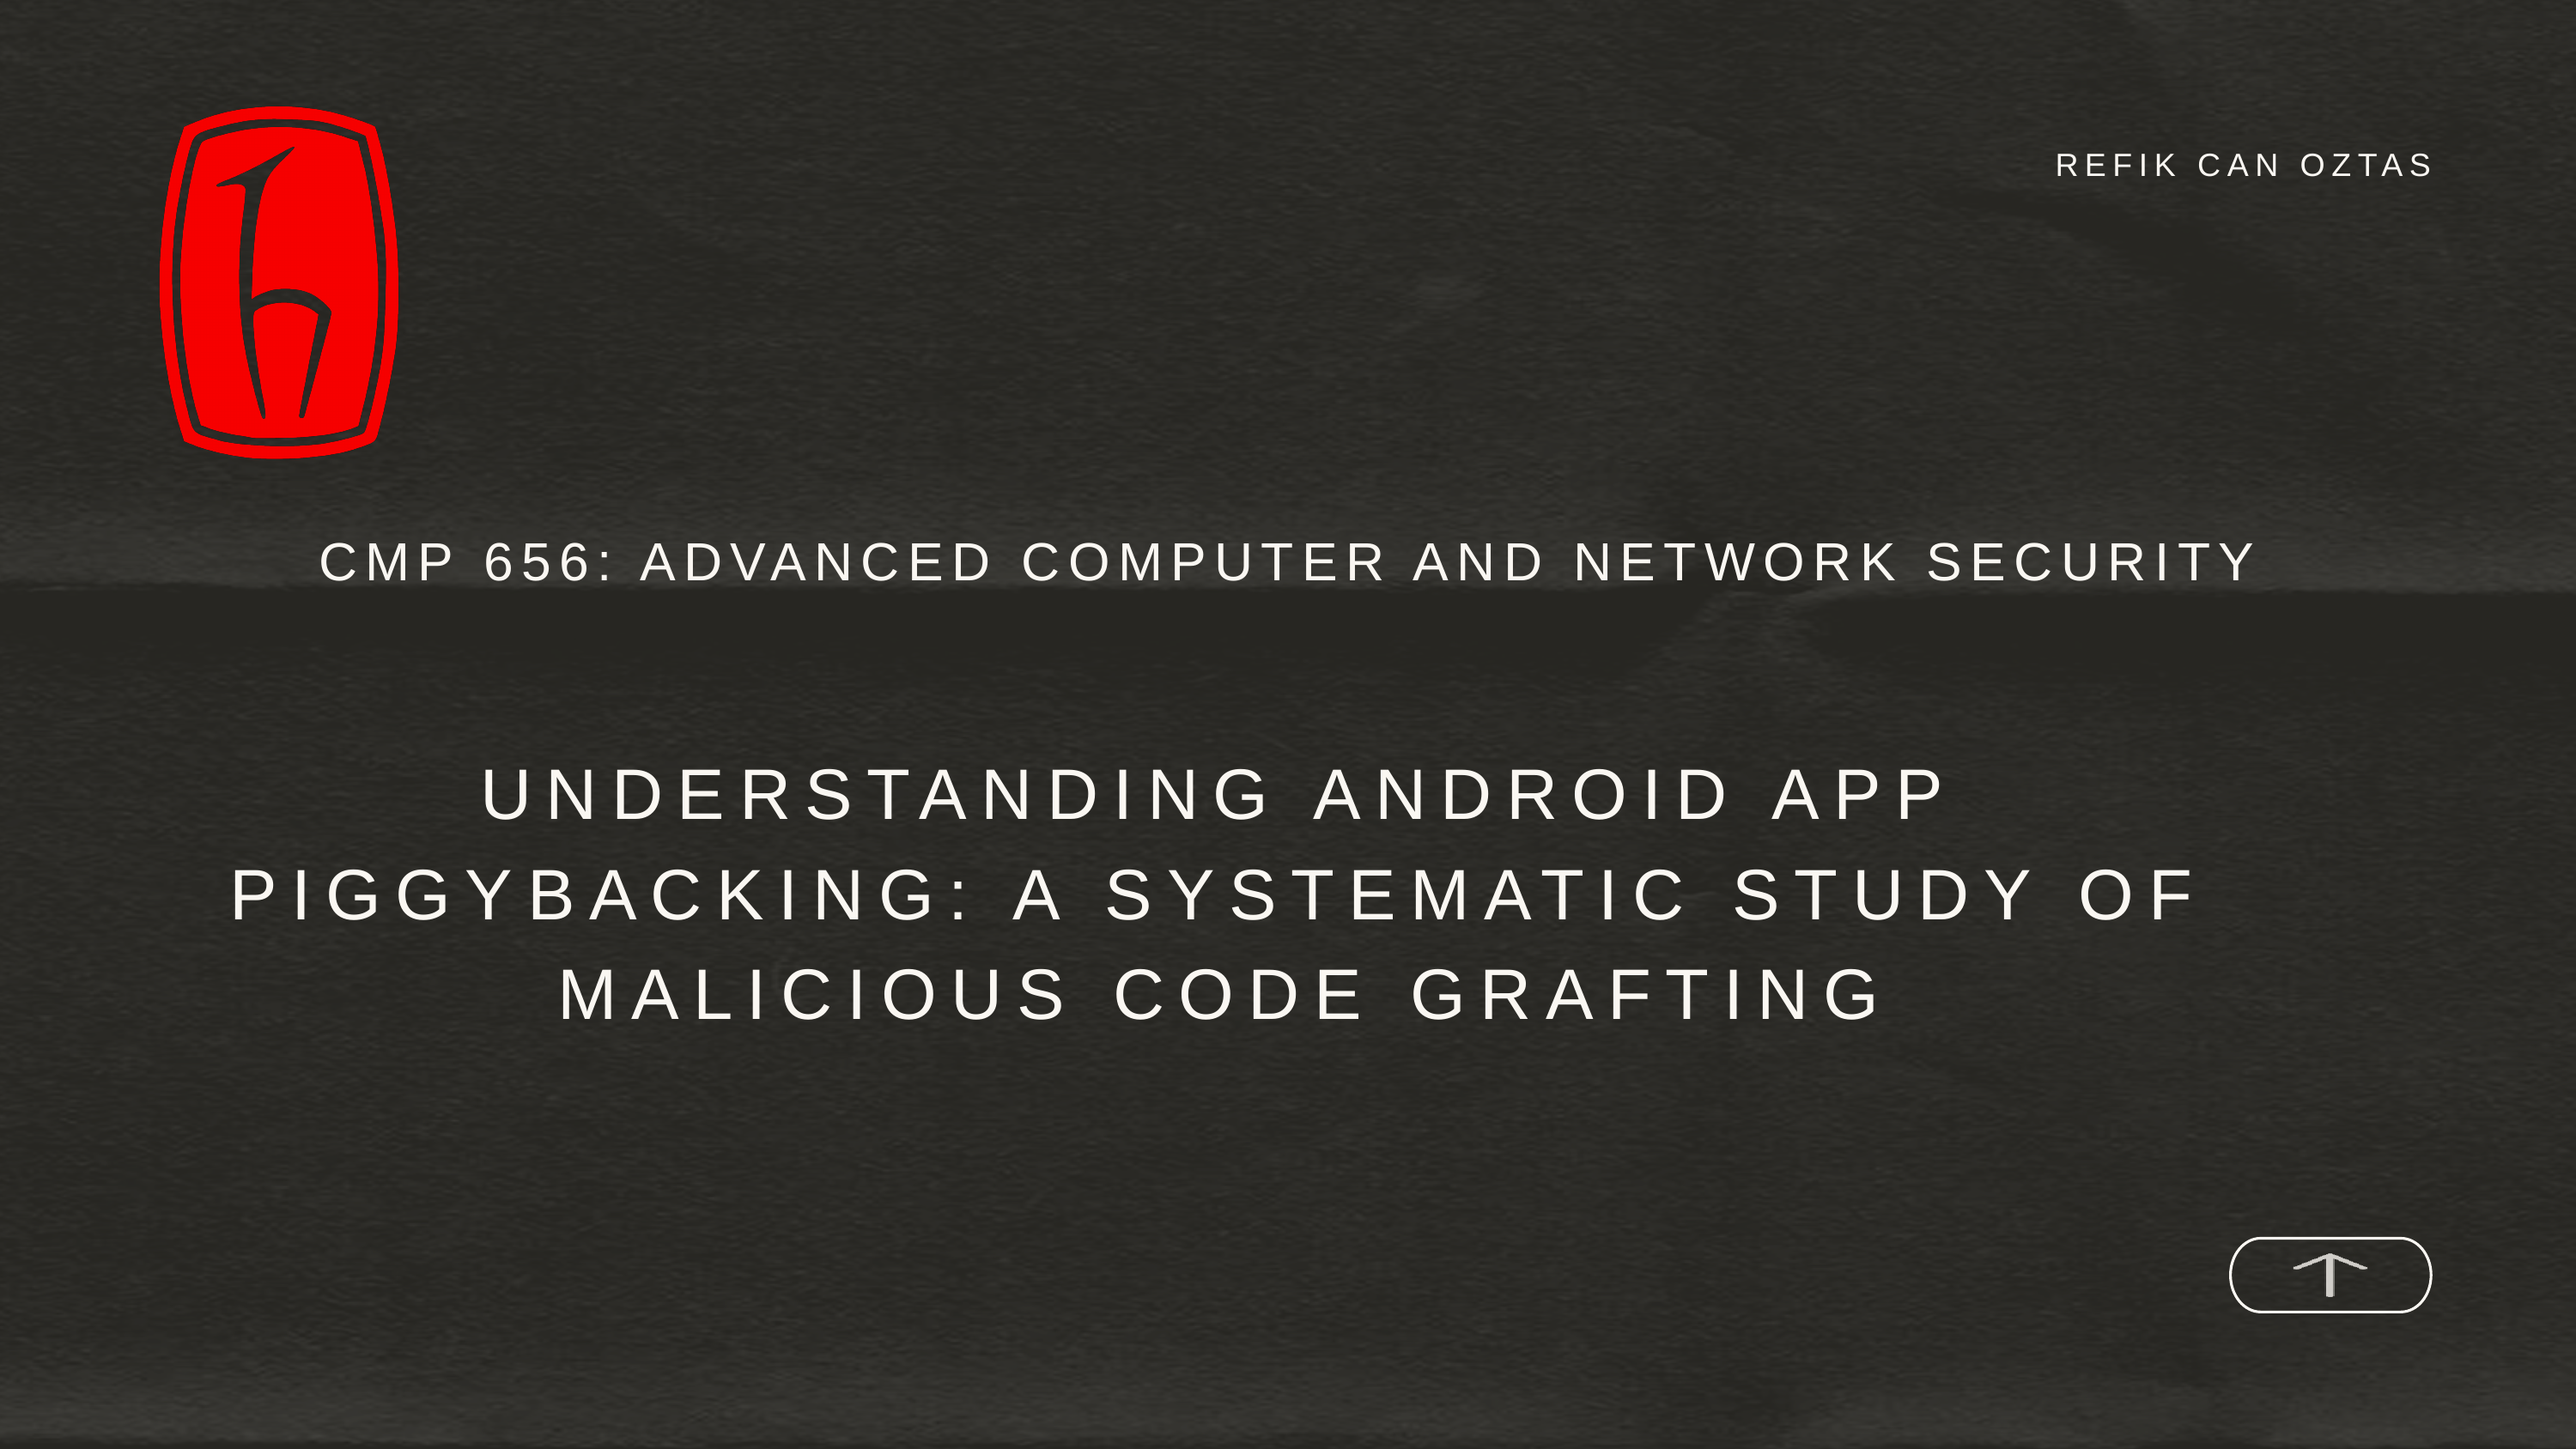

REFIK CAN OZTAS
CMP 656: ADVANCED COMPUTER AND NETWORK SECURITY

UNDERSTANDING ANDROID APP PIGGYBACKING: A SYSTEMATIC STUDY OF MALICIOUS CODE GRAFTING